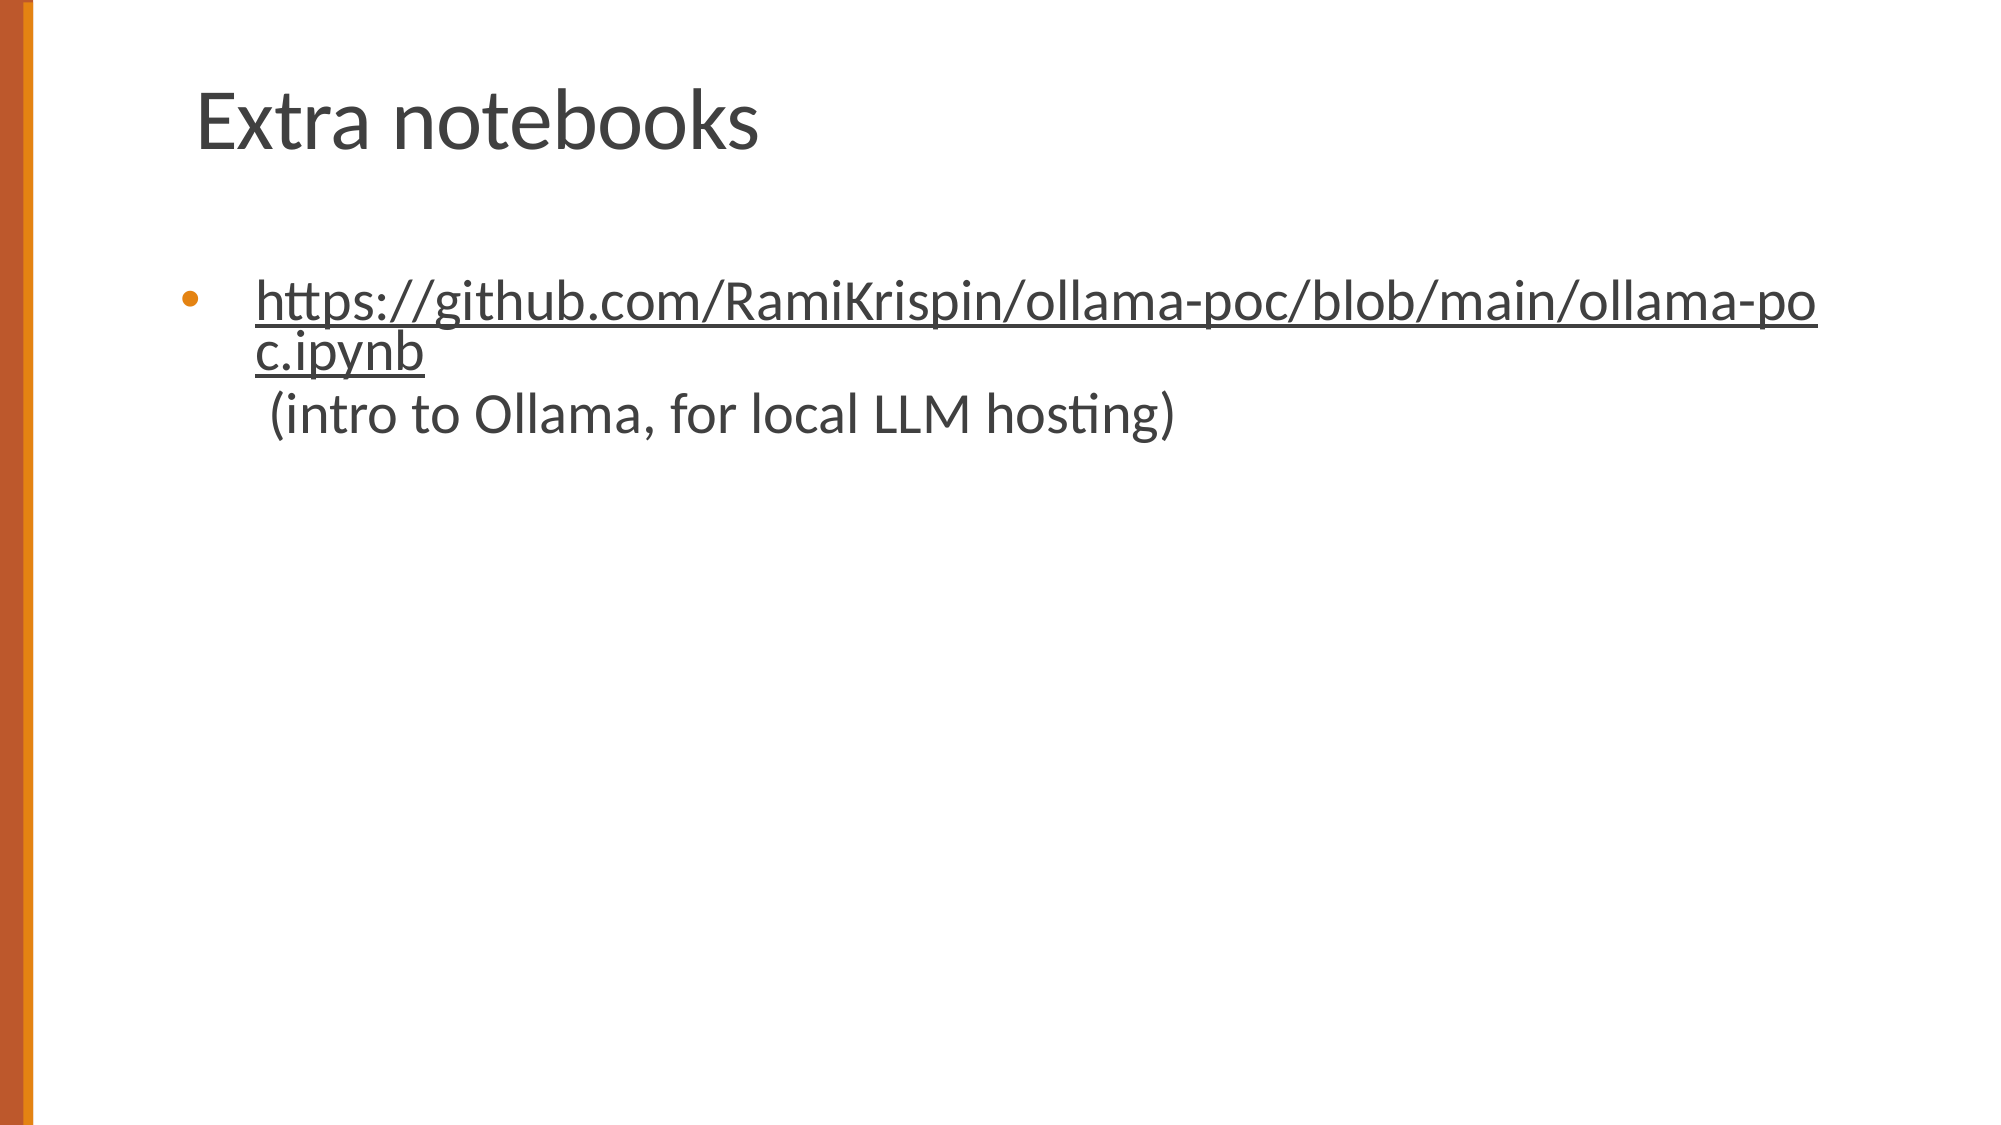

# Extra notebooks
https://github.com/RamiKrispin/ollama-poc/blob/main/ollama-poc.ipynb (intro to Ollama, for local LLM hosting)